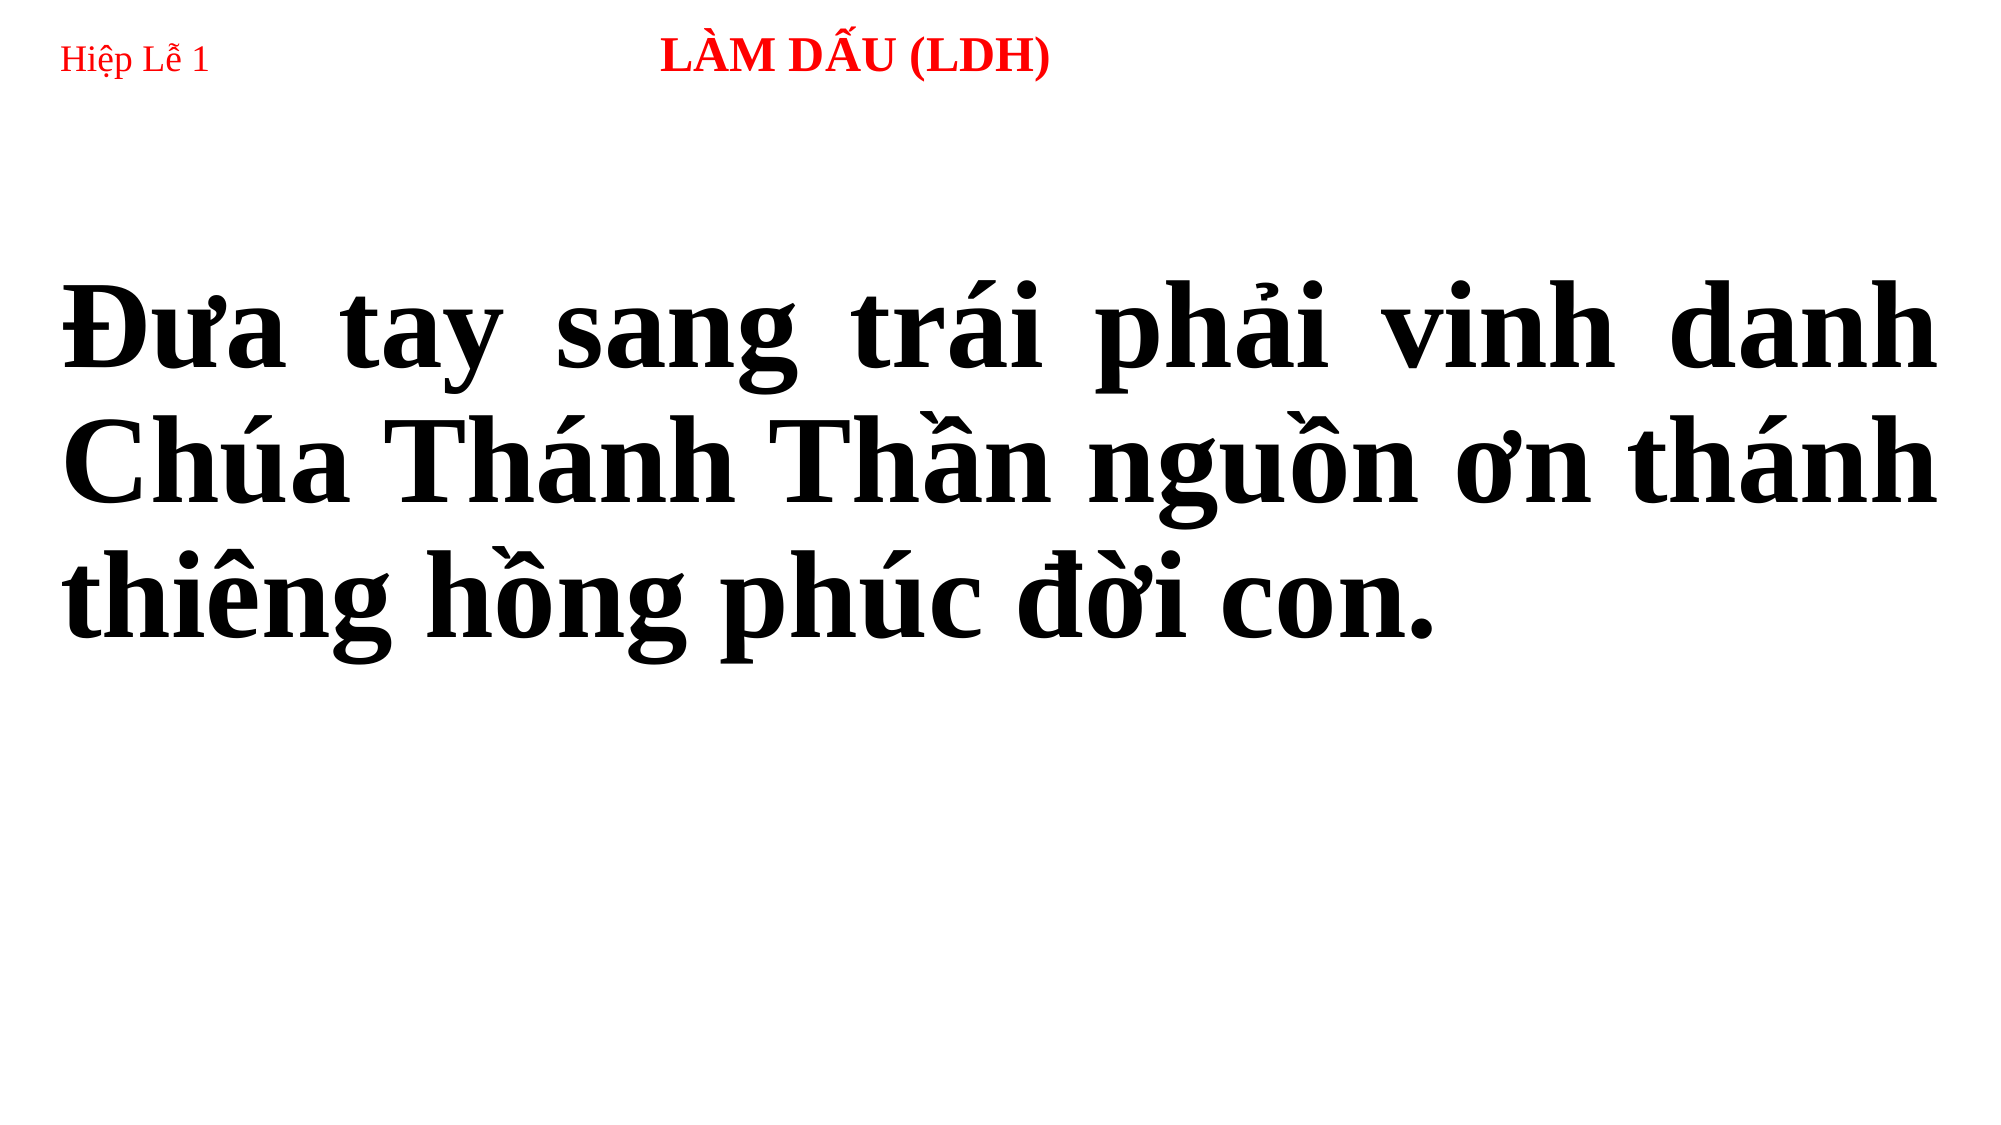

# Hiệp Lễ 1                    	    	LÀM DẤU (LDH)
Đưa tay sang trái phải vinh danh Chúa Thánh Thần nguồn ơn thánh thiêng hồng phúc đời con.